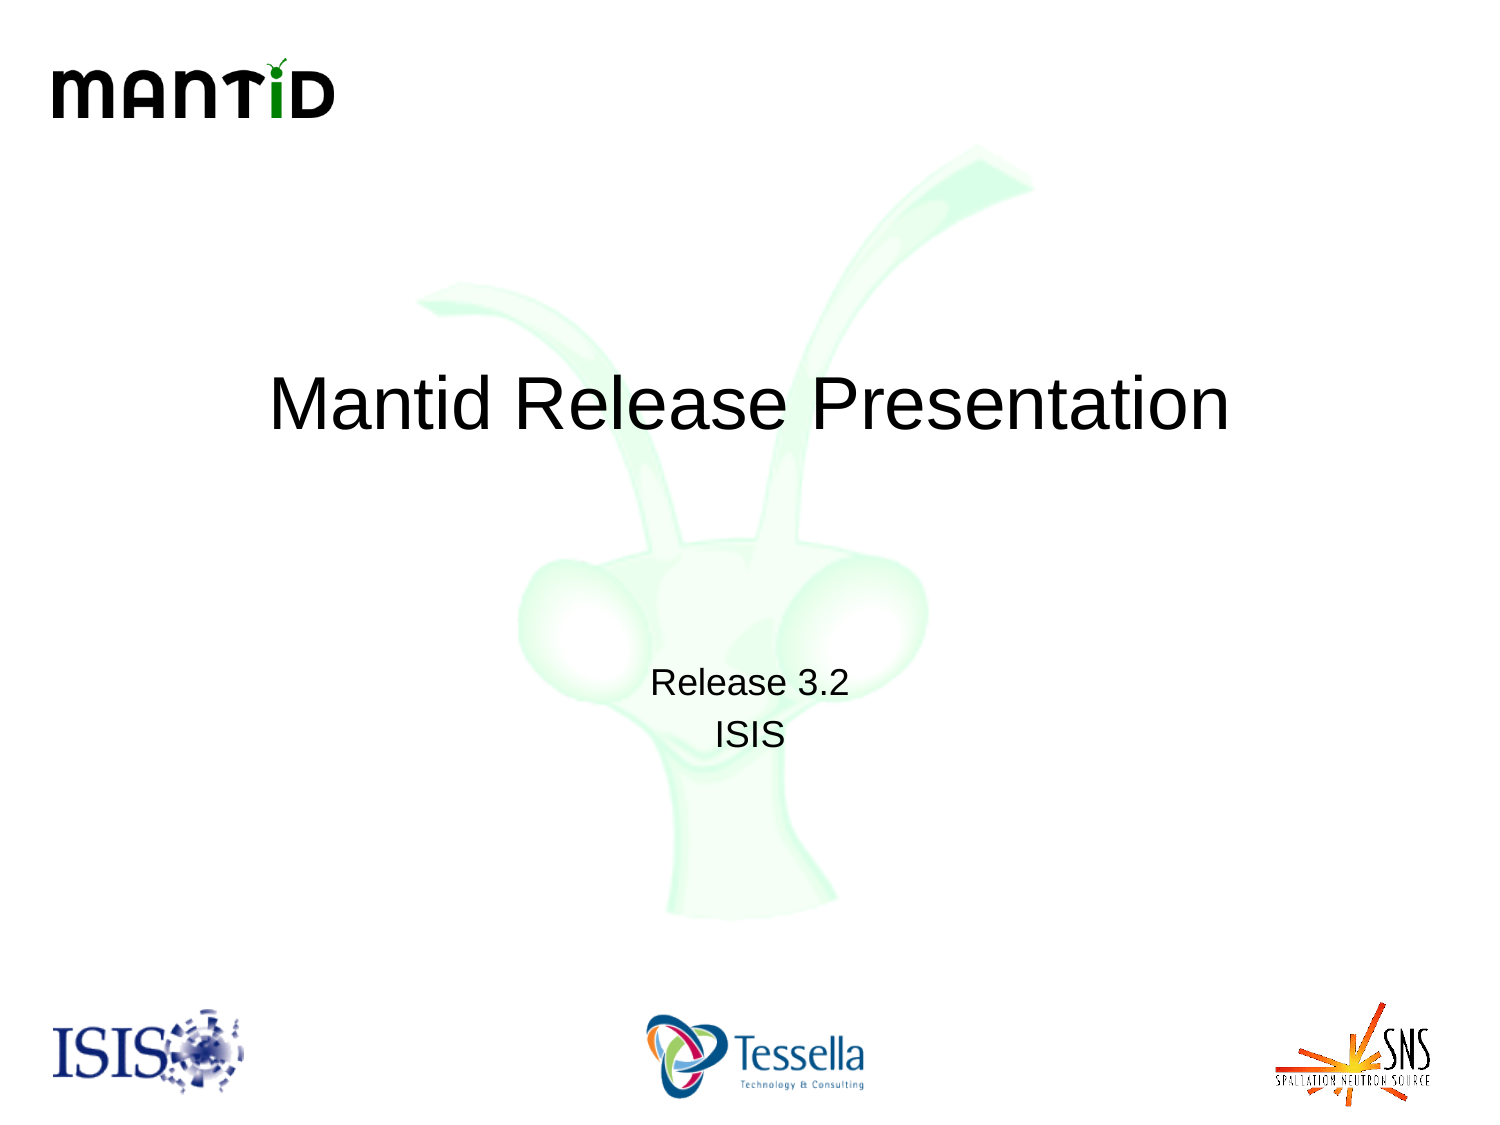

# Mantid Release Presentation
Release 3.2
ISIS